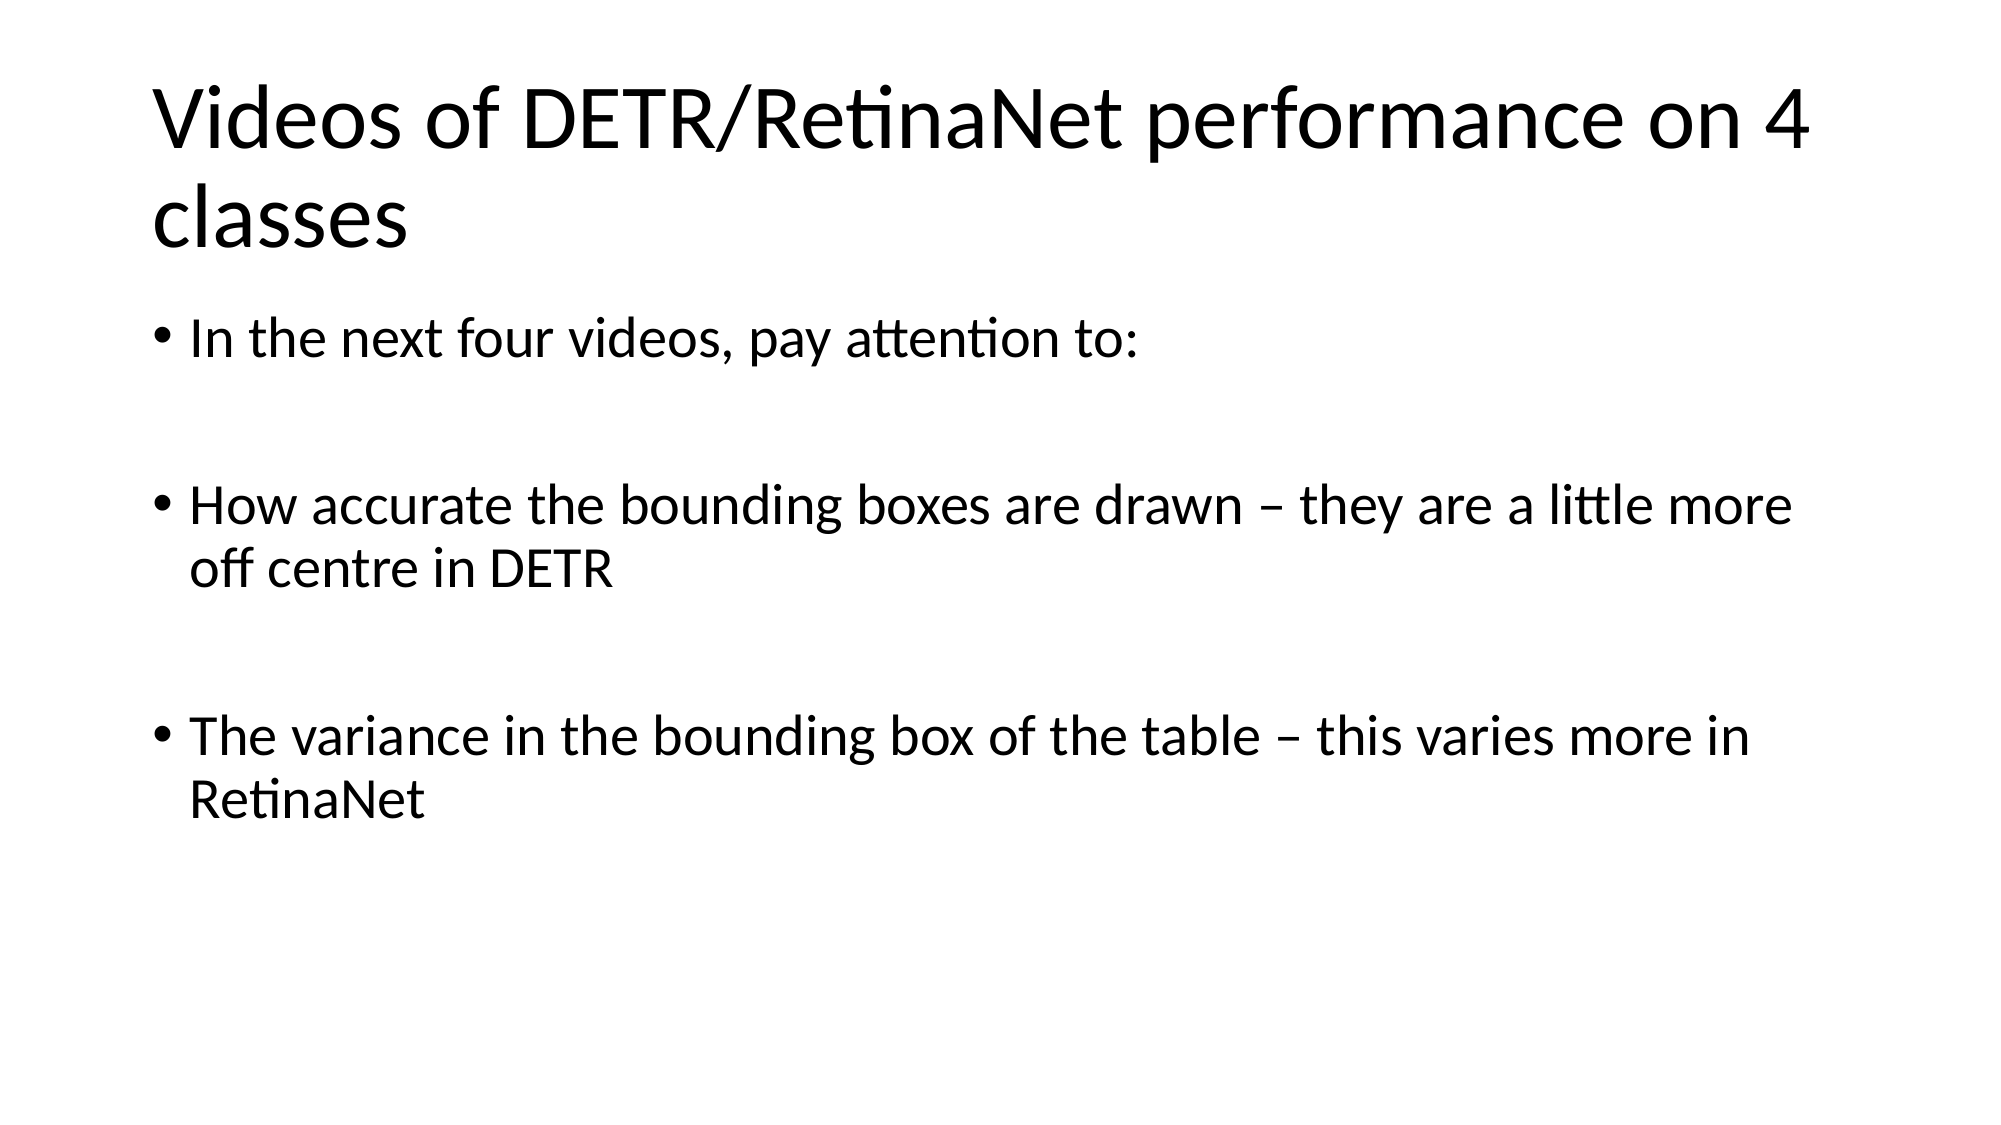

# Videos of DETR/RetinaNet performance on 4 classes
In the next four videos, pay attention to:

How accurate the bounding boxes are drawn – they are a little more off centre in DETR

The variance in the bounding box of the table – this varies more in RetinaNet